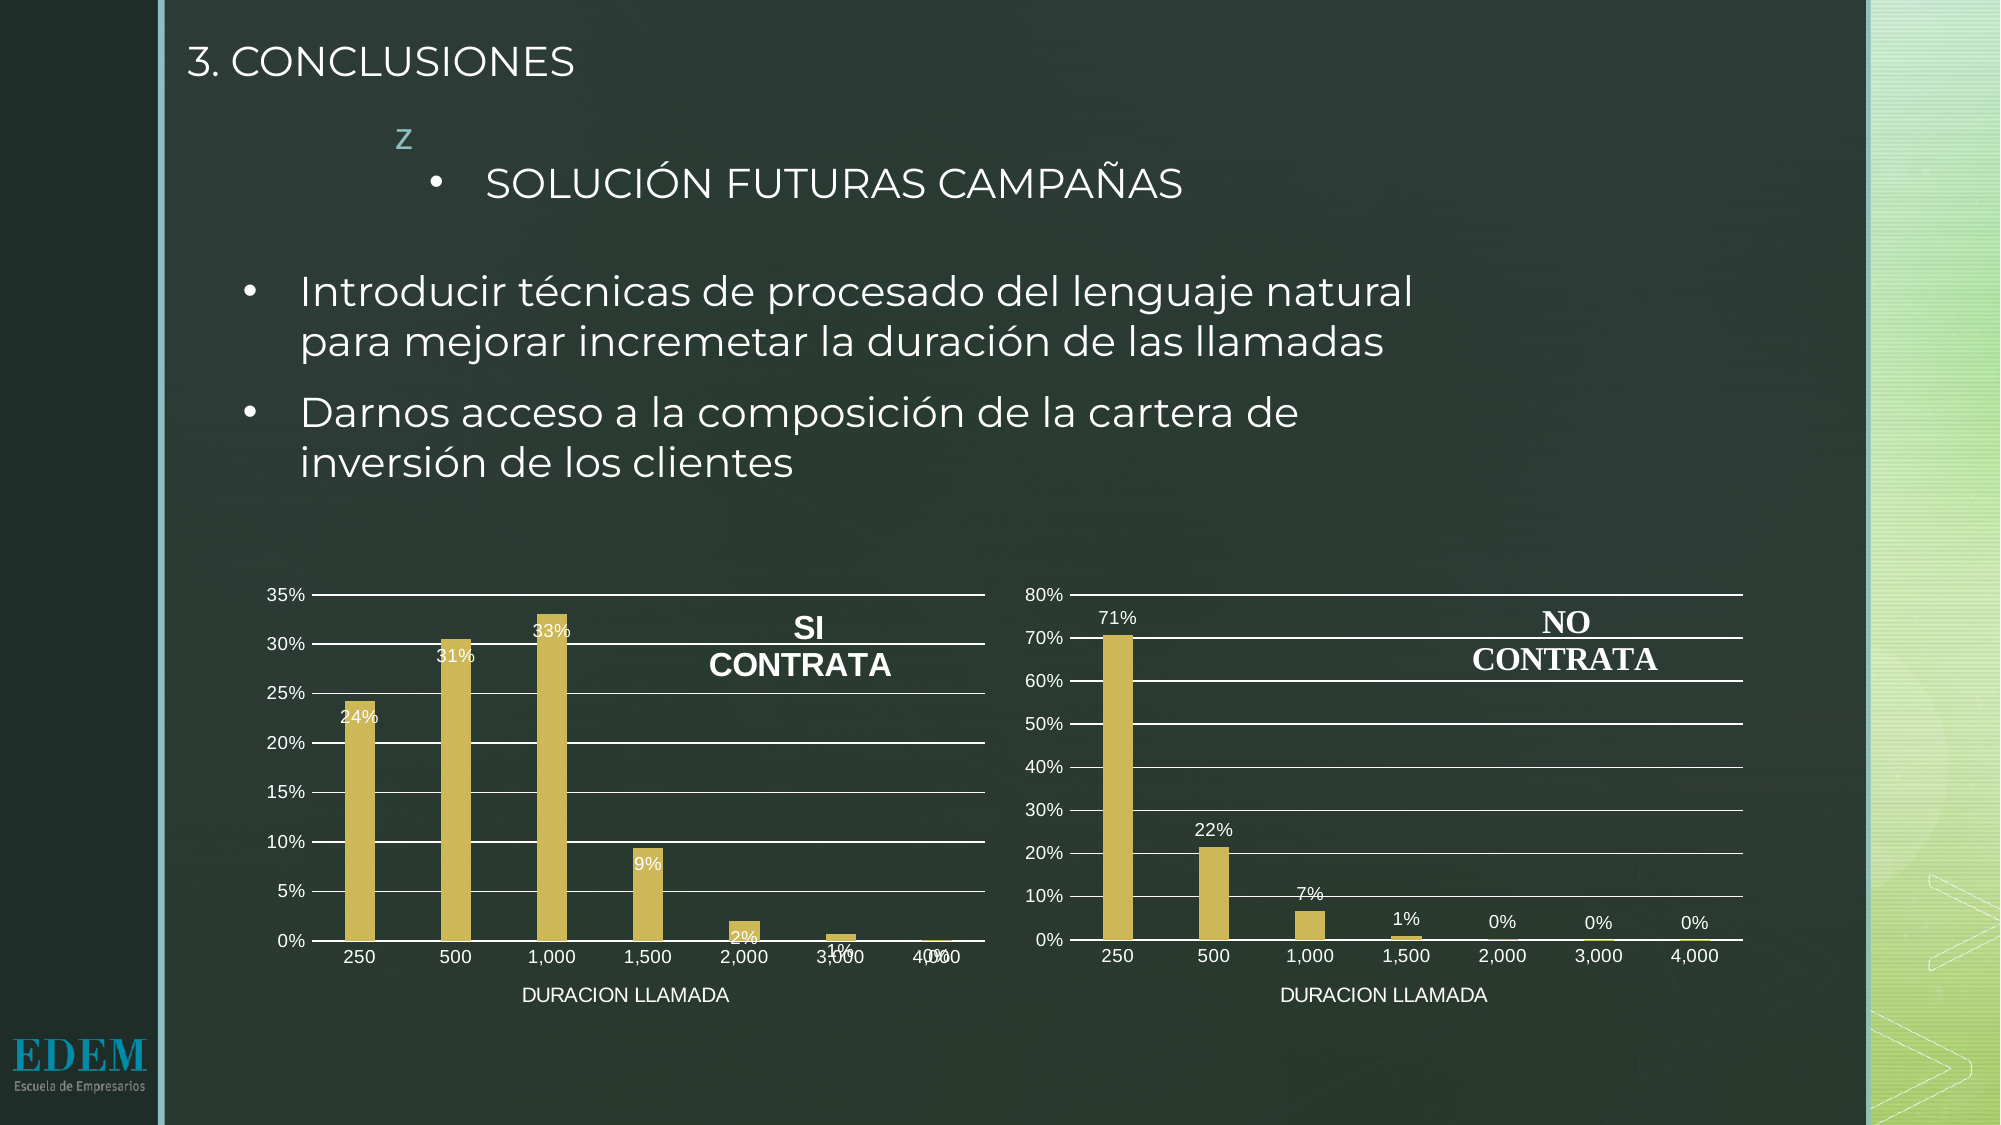

3. CONCLUSIONES

SOLUCIÓN FUTURAS CAMPAÑAS

Introducir técnicas de procesado del lenguaje natural para mejorar incremetar la duración de las llamadas

Darnos acceso a la composición de la cartera de inversión de los clientes

### Chart

| Category |  250  |
|---|---|
| 250 | 0.24267241379310345 |
| 500 | 0.30517241379310345 |
| 1000 | 0.33017241379310347 |
| 1500 | 0.09418103448275862 |
| 2000 | 0.019827586206896553 |
| 3000 | 0.006896551724137931 |
| 4000 | 0.0010775862068965517 |

### Chart

| Category |  250  |
|---|---|
| 250 | 0.7064955674729123 |
| 500 | 0.2160720148845354 |
| 1000 | 0.06676151909817227 |
| 1500 | 0.008591441392141842 |
| 2000 | 0.0014775090292218453 |
| 3000 | 0.0003830578964649228 |
| 4000 | 0.0002188902265513845 |